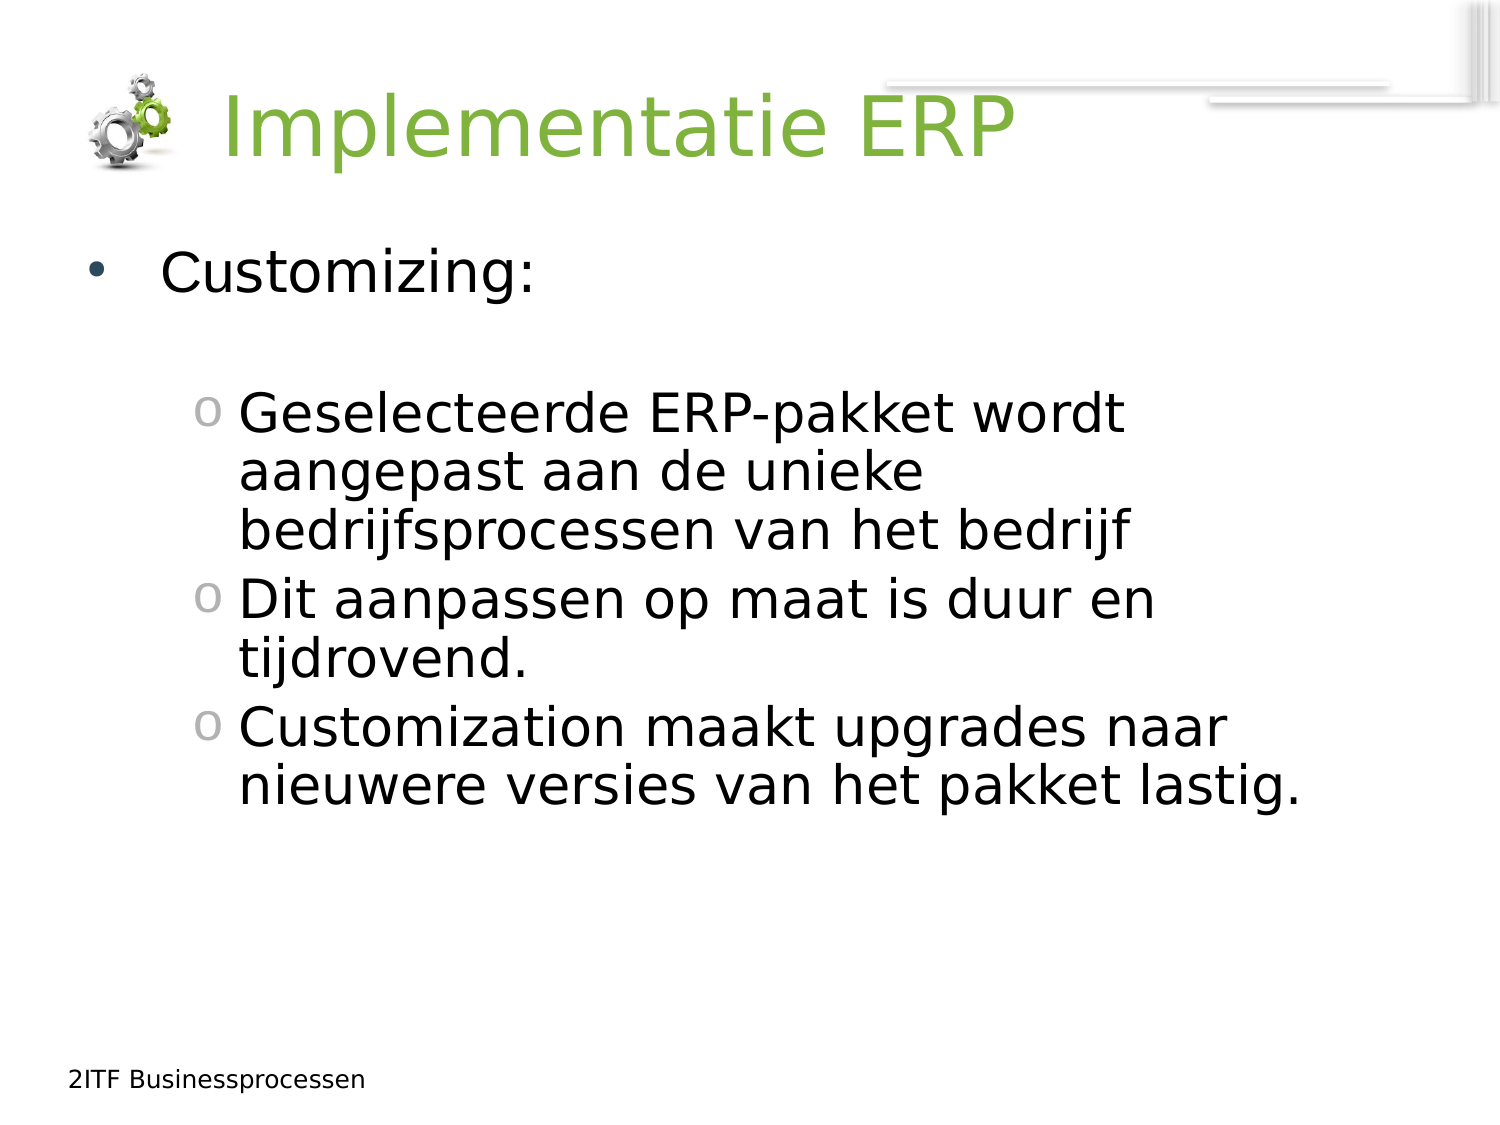

# Implementatie ERP
Customizing:
Geselecteerde ERP-pakket wordt aangepast aan de unieke bedrijfsprocessen van het bedrijf
Dit aanpassen op maat is duur en tijdrovend.
Customization maakt upgrades naar nieuwere versies van het pakket lastig.